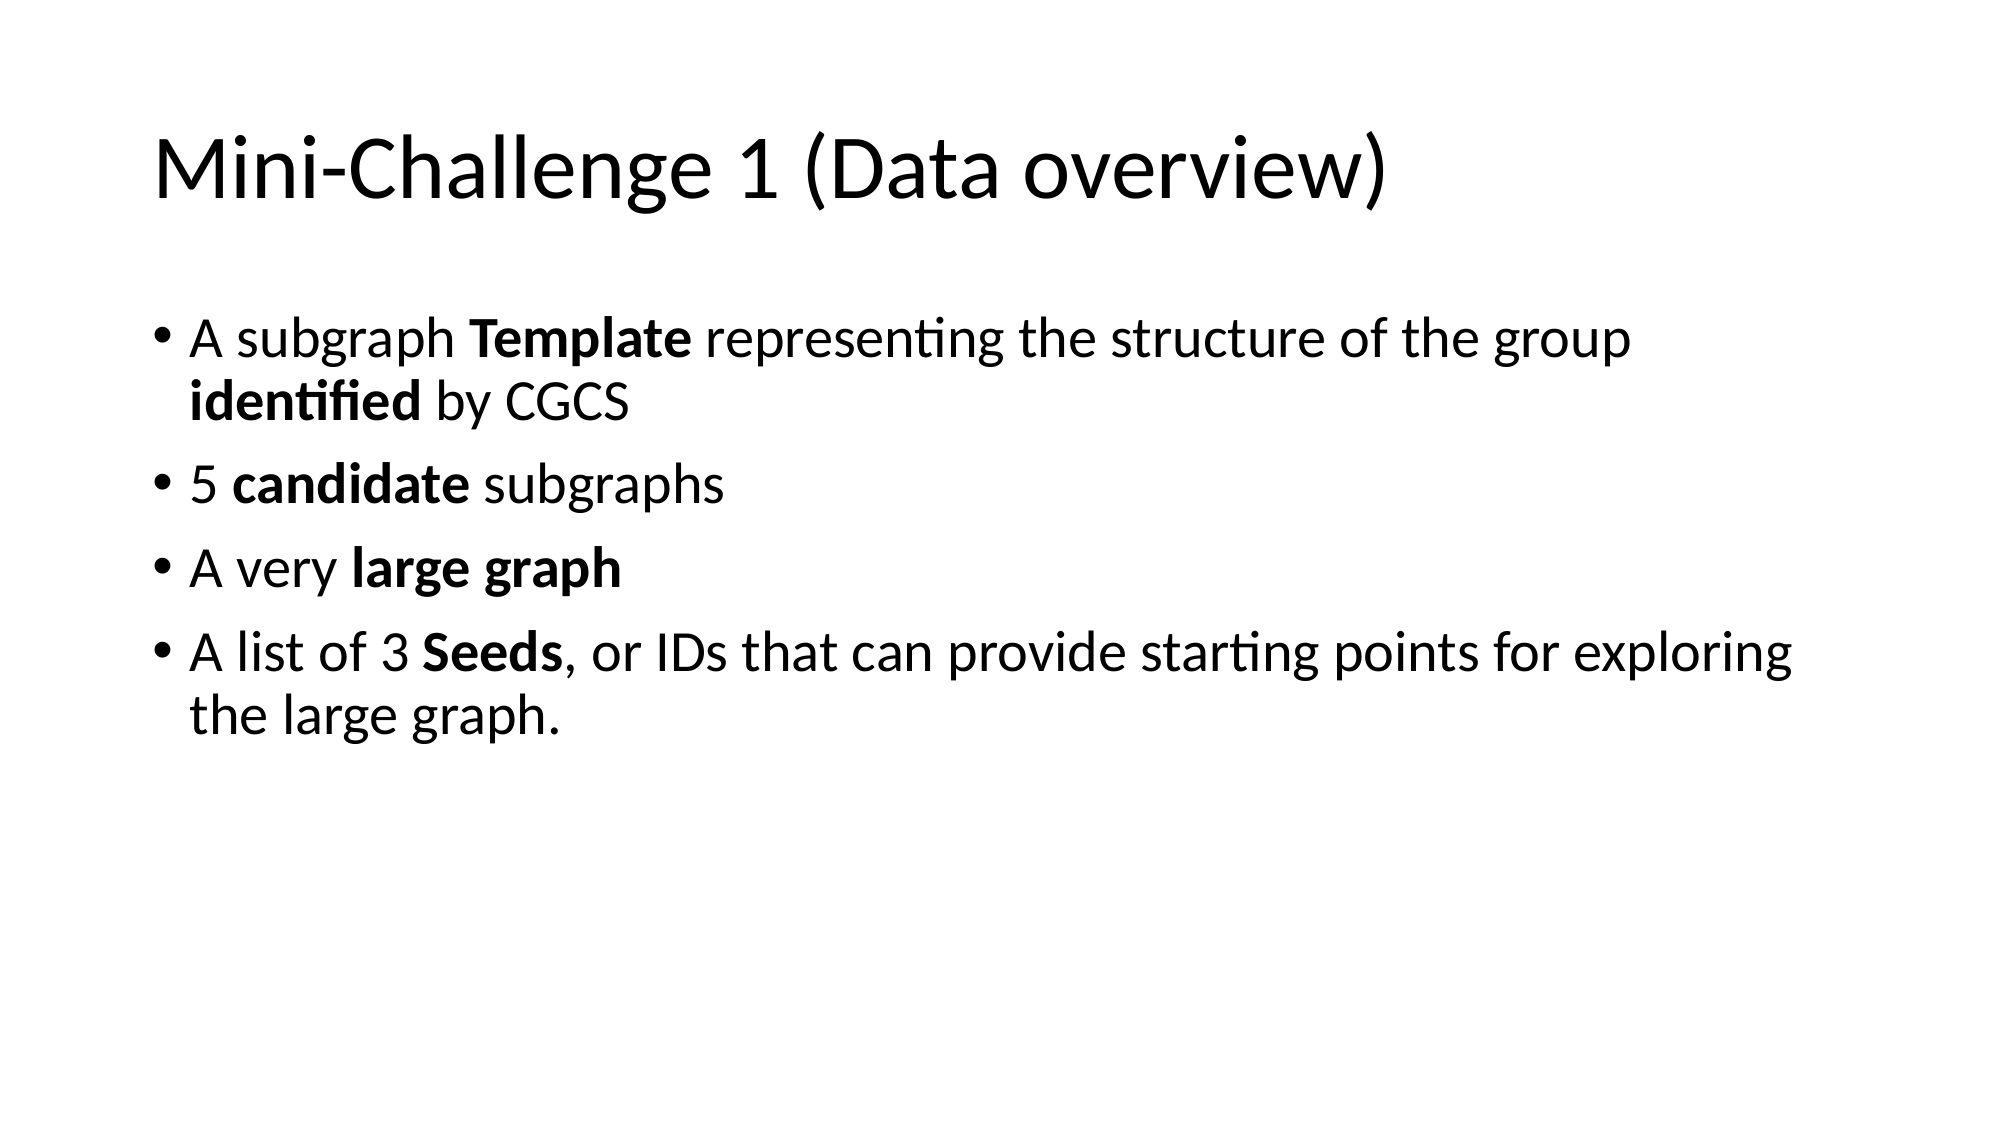

# Mini-Challenge 1 (Data overview)
A subgraph Template representing the structure of the group identified by CGCS
5 candidate subgraphs
A very large graph
A list of 3 Seeds, or IDs that can provide starting points for exploring the large graph.